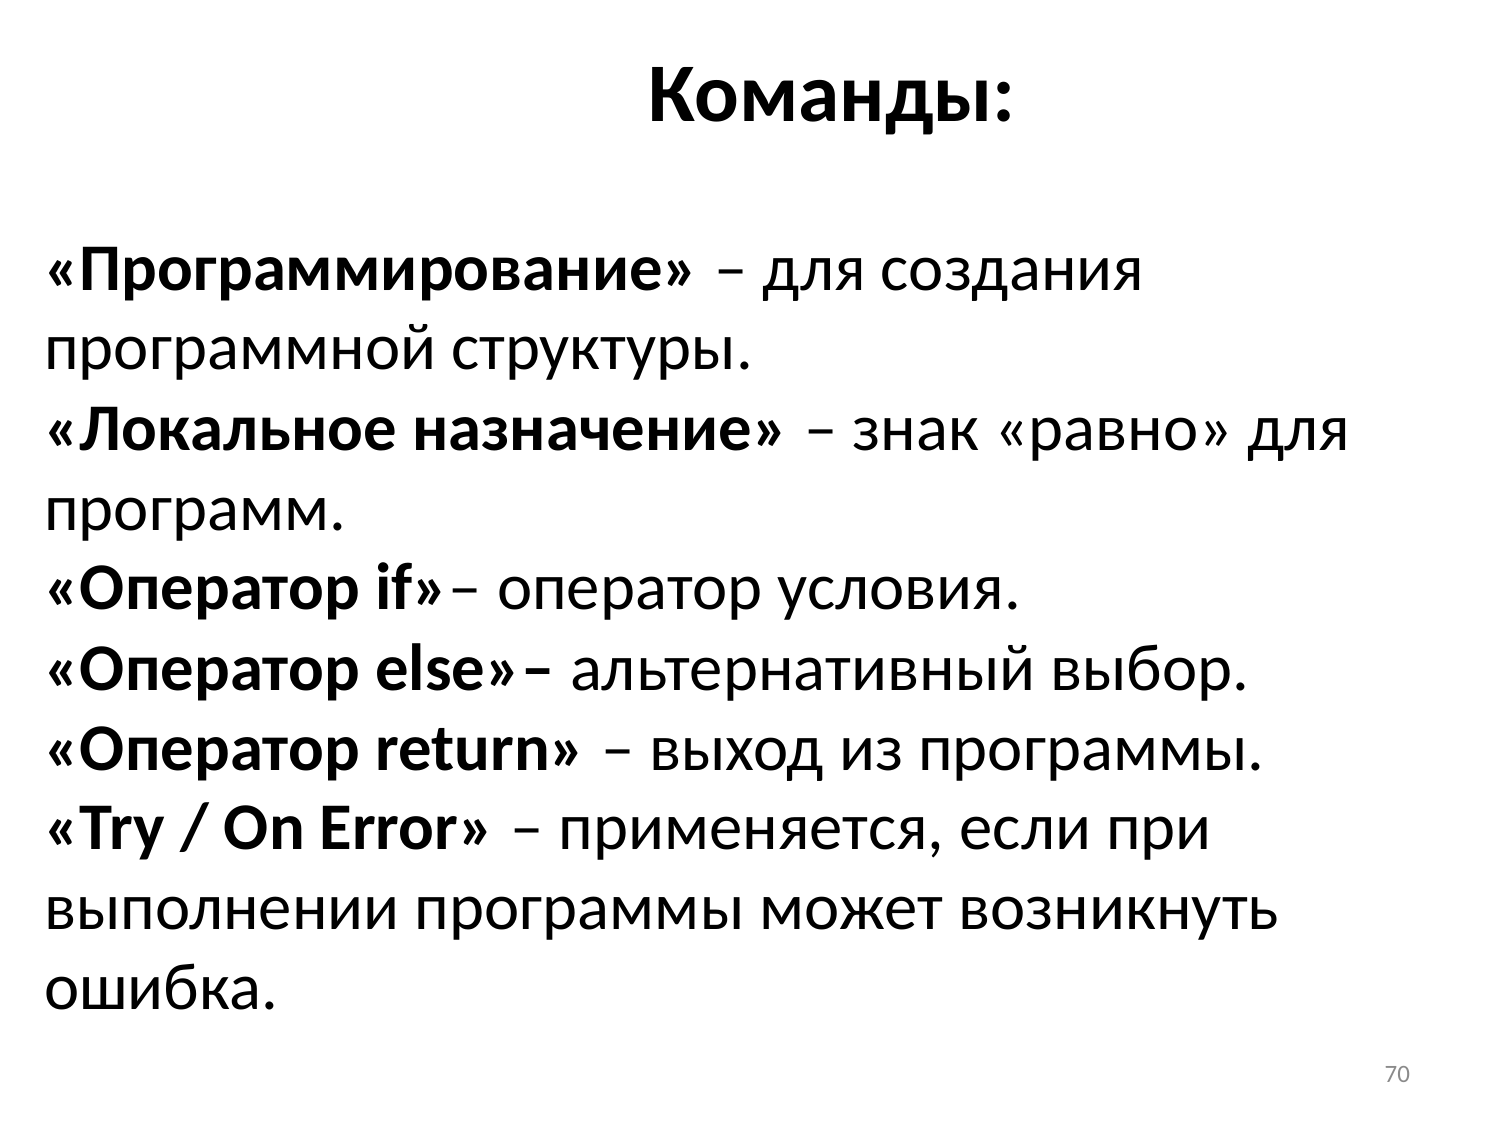

Команды:
«Программирование» – для создания программной структуры.
«Локальное назначение» – знак «равно» для программ.
«Оператор if»– оператор условия.
«Оператор else»– альтернативный выбор.
«Оператор return» – выход из программы.
«Try / On Error» – применяется, если при выполнении программы может возникнуть ошибка.
70